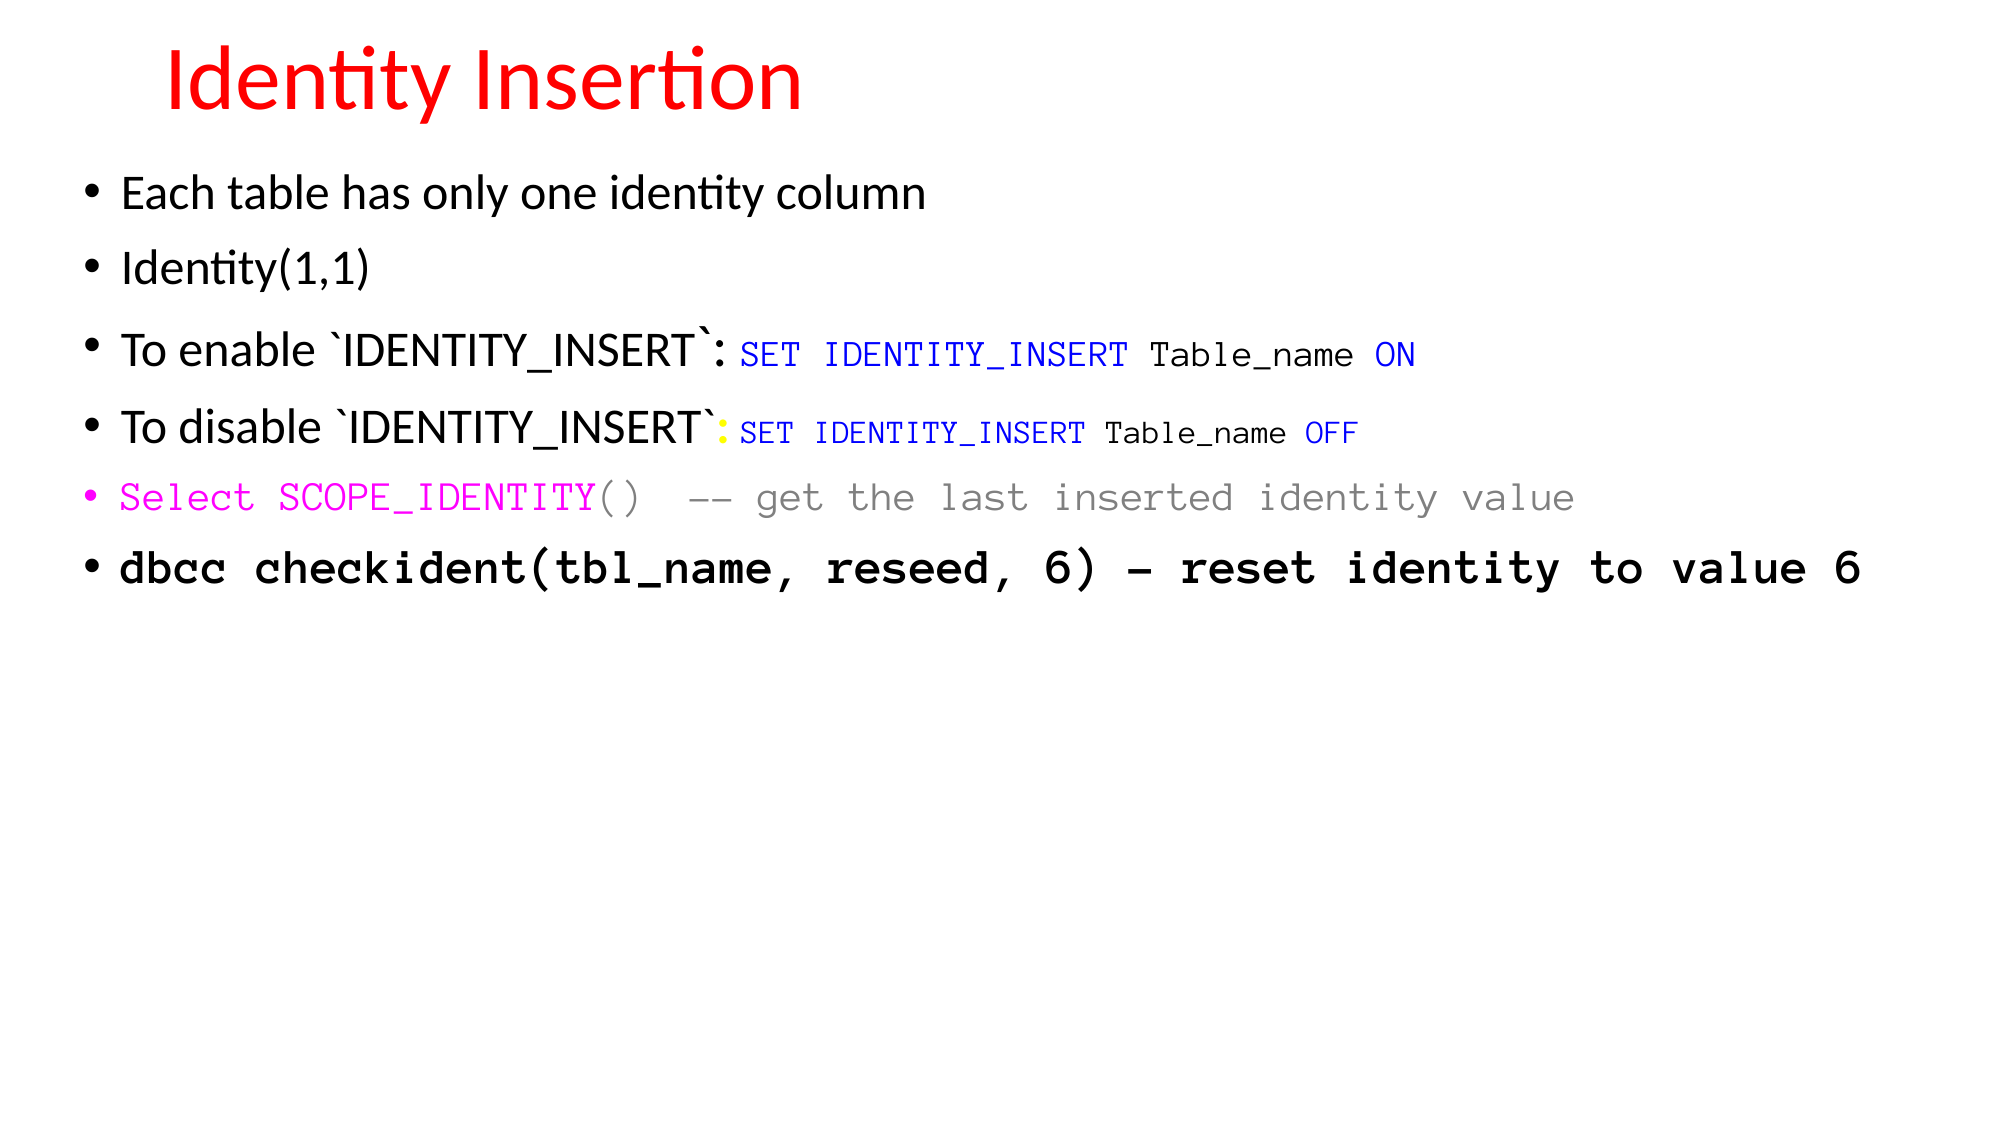

# Identity Insertion
Each table has only one identity column
Identity(1,1)
To enable `IDENTITY_INSERT`: SET IDENTITY_INSERT Table_name ON
To disable `IDENTITY_INSERT`: SET IDENTITY_INSERT Table_name OFF
Select SCOPE_IDENTITY()  -- get the last inserted identity value
dbcc checkident(tbl_name, reseed, 6) – reset identity to value 6